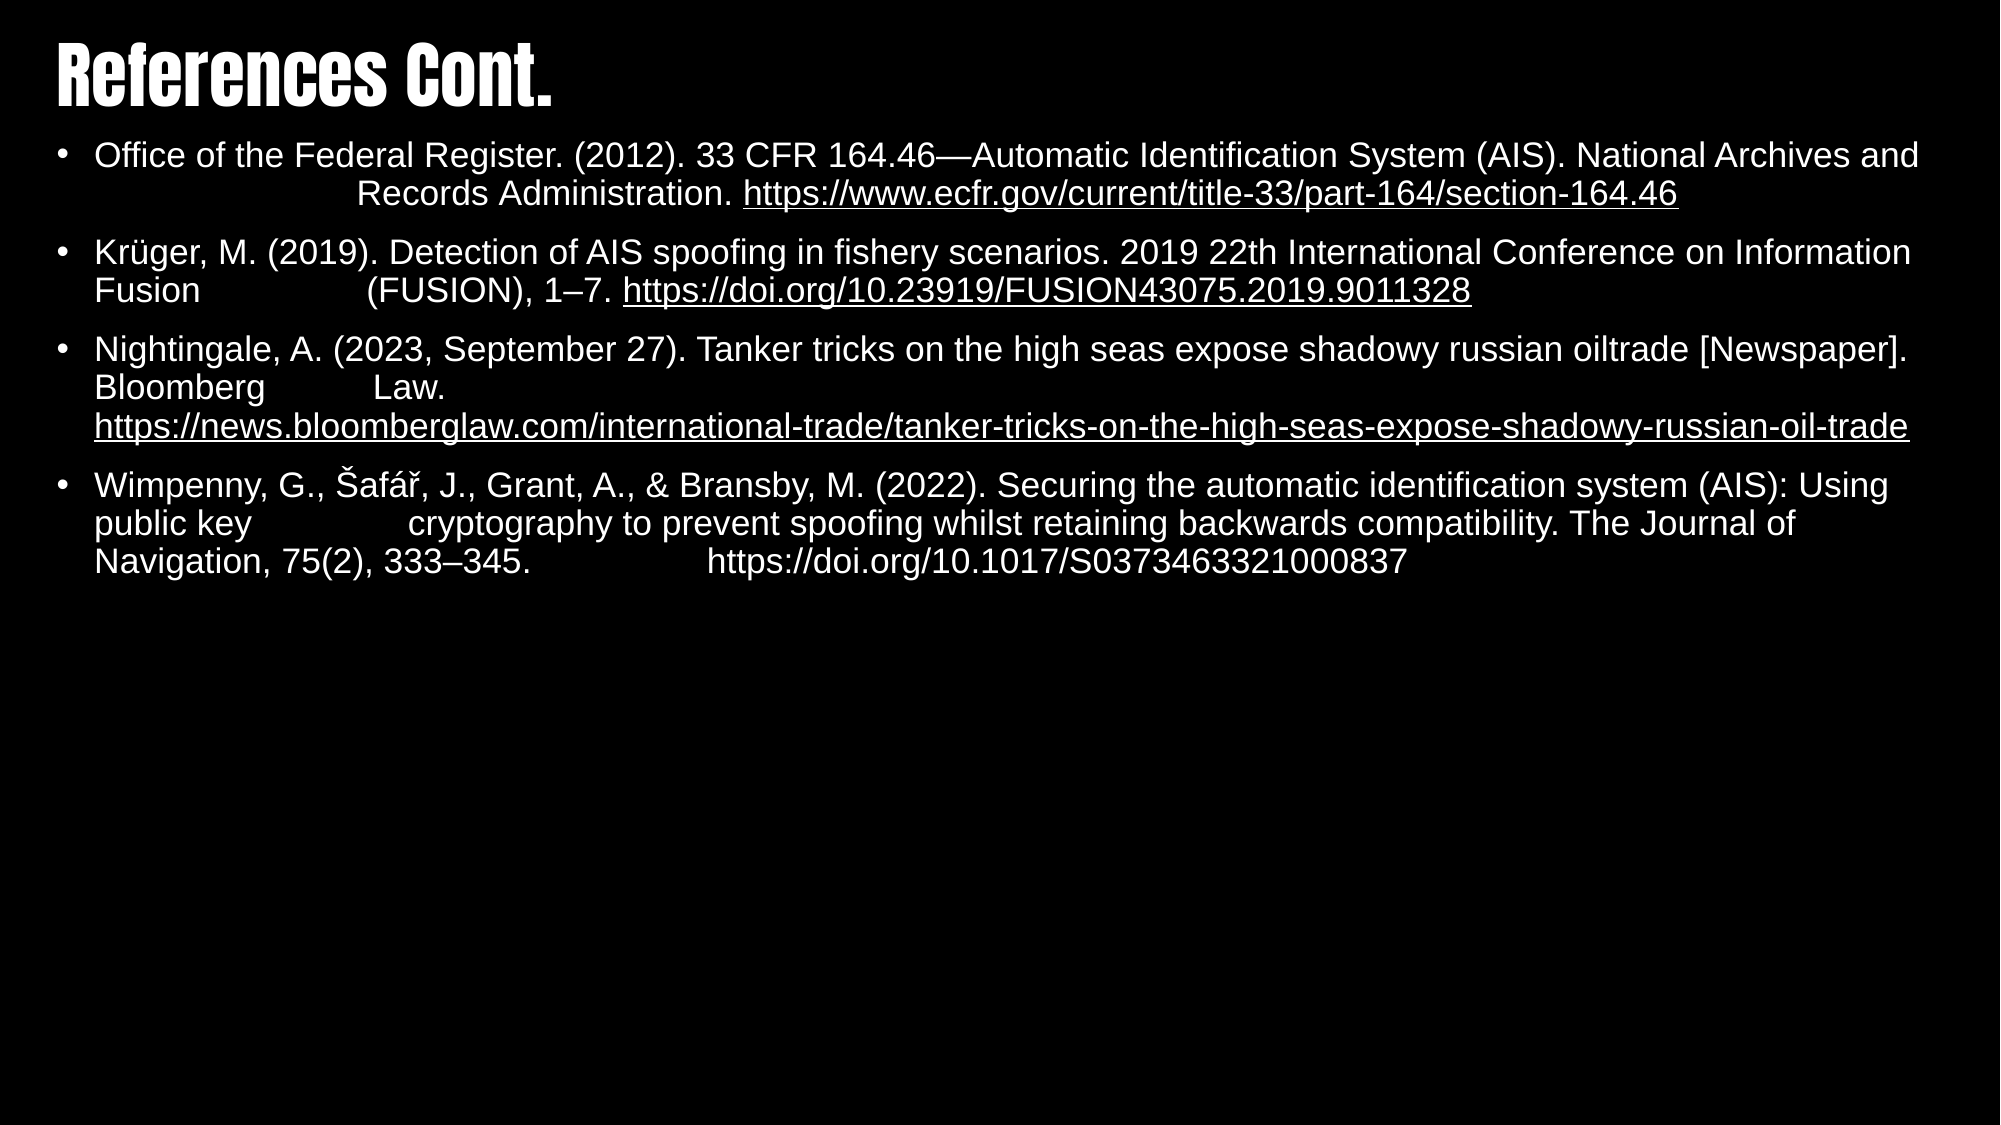

# References Cont.
Office of the Federal Register. (2012). 33 CFR 164.46—Automatic Identification System (AIS). National Archives and                    Records Administration. https://www.ecfr.gov/current/title-33/part-164/section-164.46 ​
Krüger, M. (2019). Detection of AIS spoofing in fishery scenarios. 2019 22th International Conference on Information Fusion                 (FUSION), 1–7. https://doi.org/10.23919/FUSION43075.2019.9011328 ​
Nightingale, A. (2023, September 27). Tanker tricks on the high seas expose shadowy russian oiltrade [Newspaper]. Bloomberg           Law. https://news.bloomberglaw.com/international-trade/tanker-tricks-on-the-high-seas-expose-shadowy-russian-oil-trade​
​Wimpenny, G., Šafář, J., Grant, A., & Bransby, M. (2022). Securing the automatic identification system (AIS): Using public key                cryptography to prevent spoofing whilst retaining backwards compatibility. The Journal of Navigation, 75(2), 333–345.                  https://doi.org/10.1017/S0373463321000837